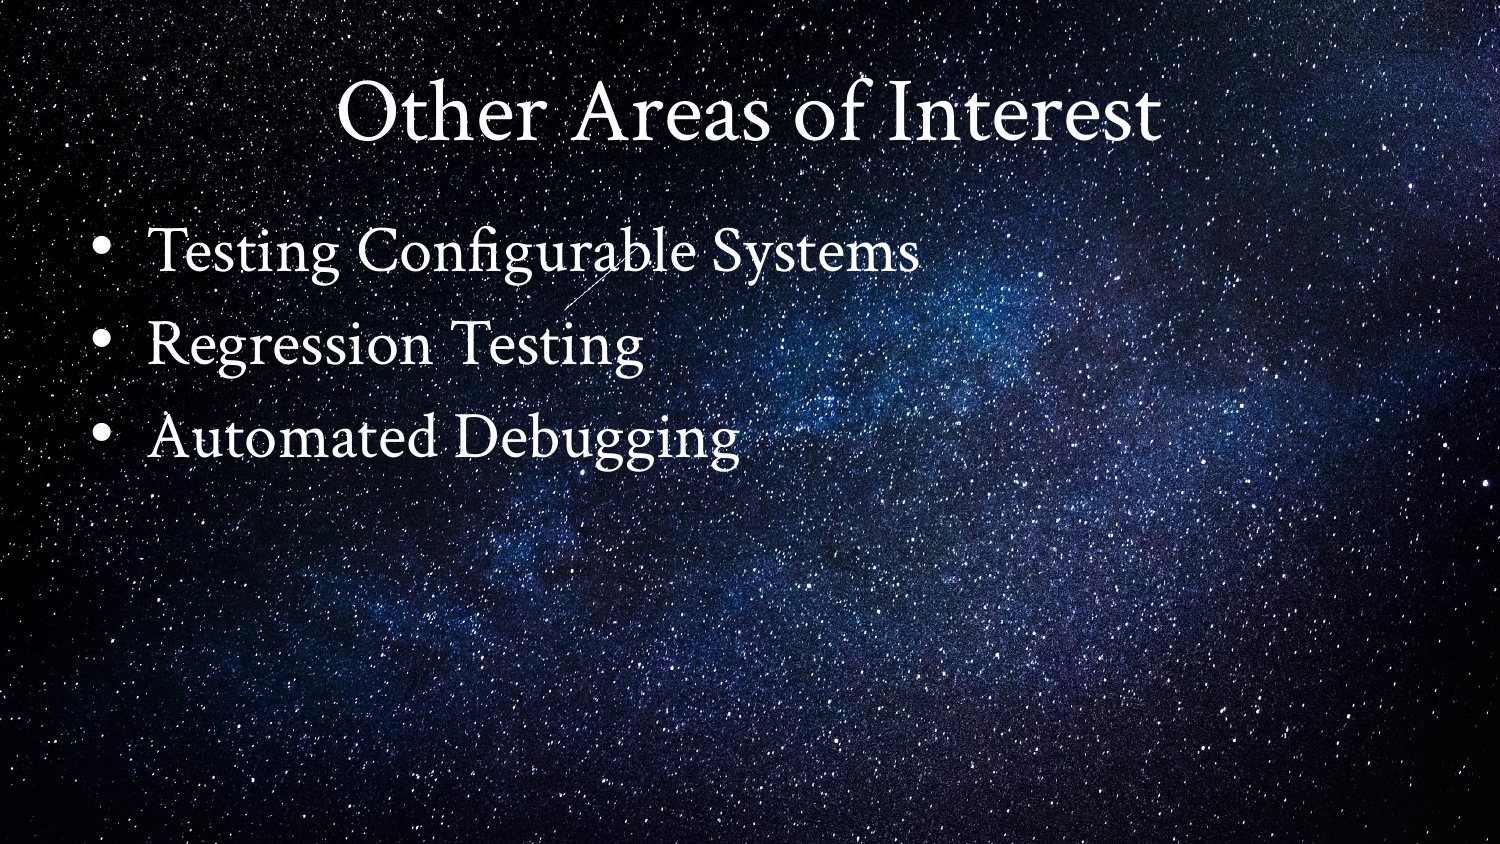

# Other Areas of Interest
Testing Configurable Systems
Regression Testing
Automated Debugging